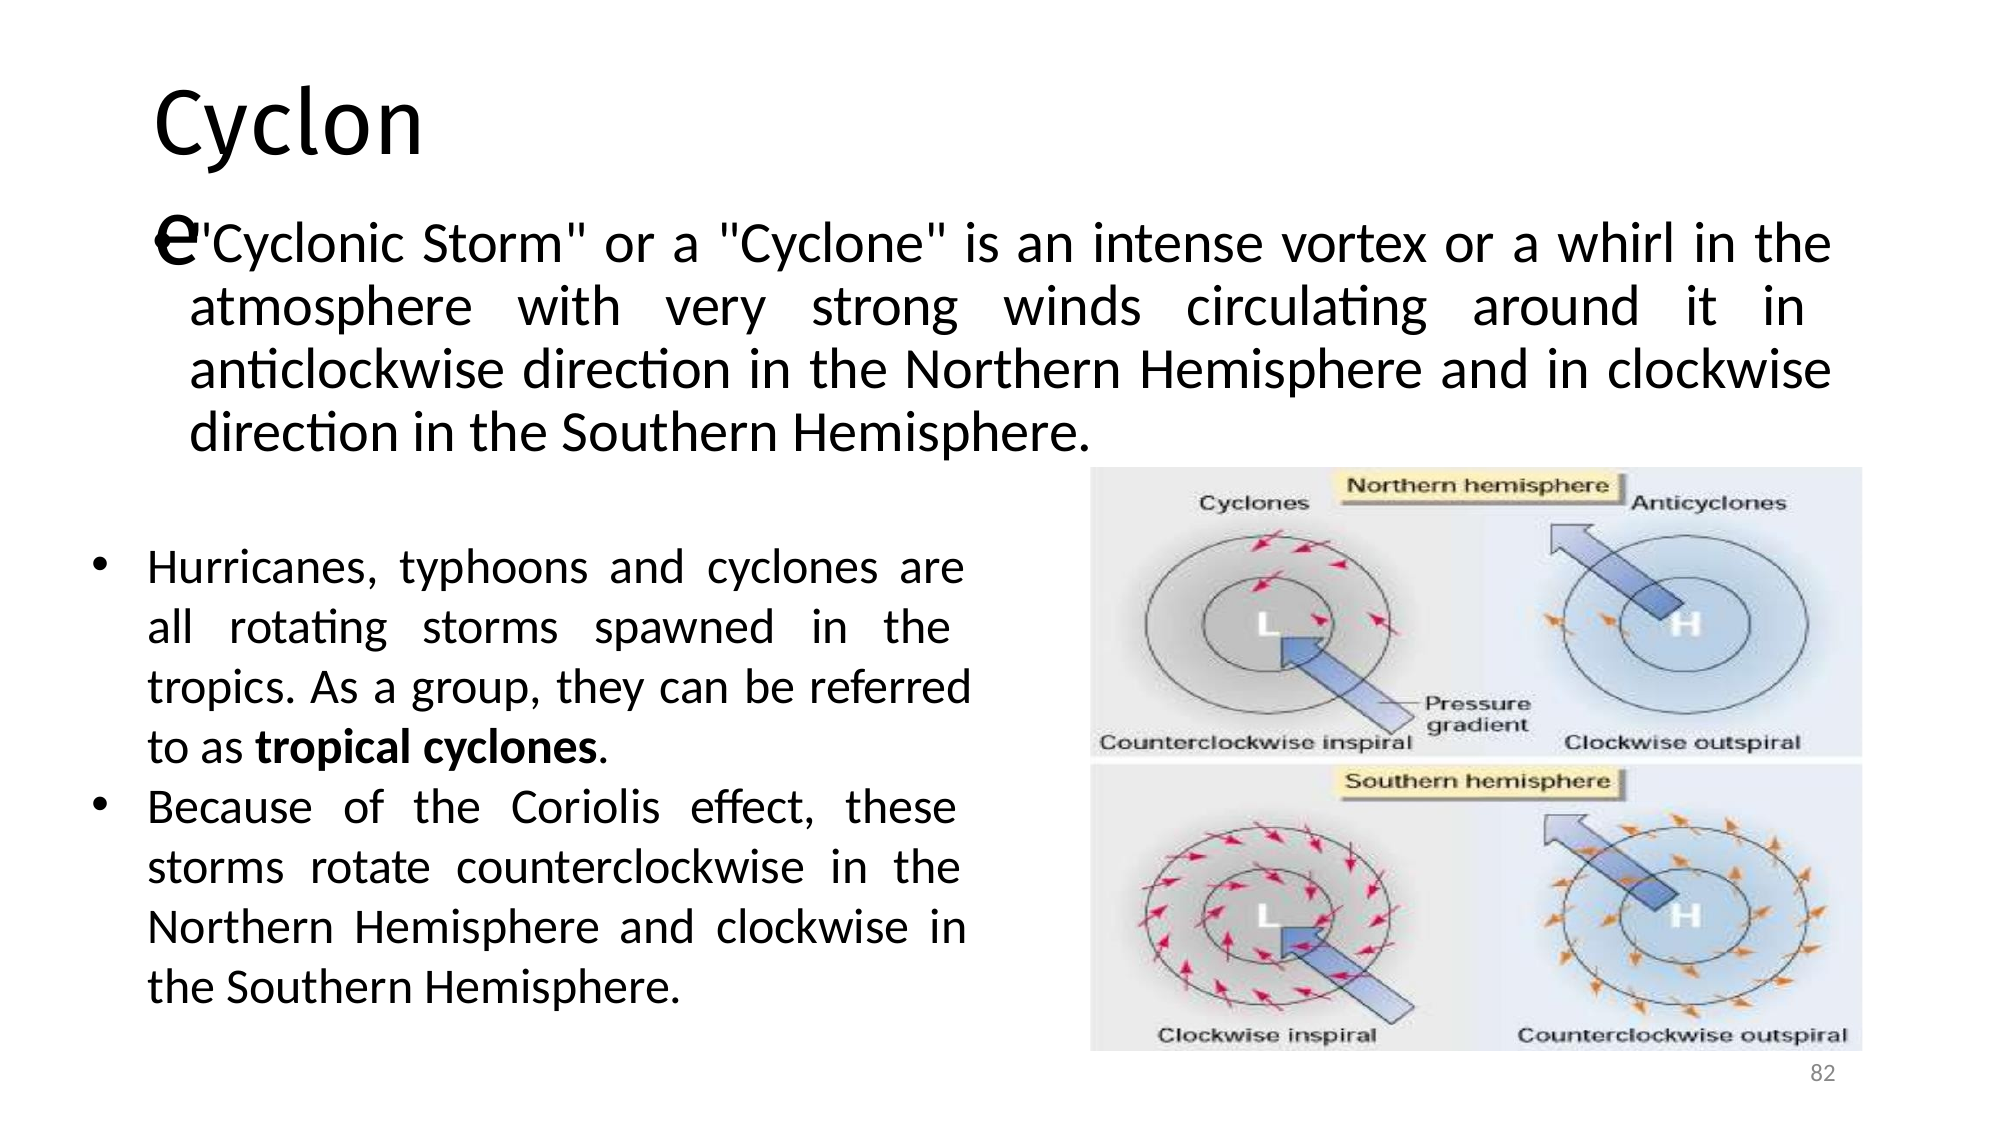

# Cyclone
"Cyclonic Storm" or a "Cyclone" is an intense vortex or a whirl in the  atmosphere with very strong winds circulating around it in  anticlockwise direction in the Northern Hemisphere and in clockwise  direction in the Southern Hemisphere.

Hurricanes, typhoons and cyclones are  all rotating storms spawned in the  tropics. As a group, they can be referred  to as tropical cyclones.
Because of the Coriolis effect, these  storms rotate counterclockwise in the  Northern Hemisphere and clockwise in  the Southern Hemisphere.

82